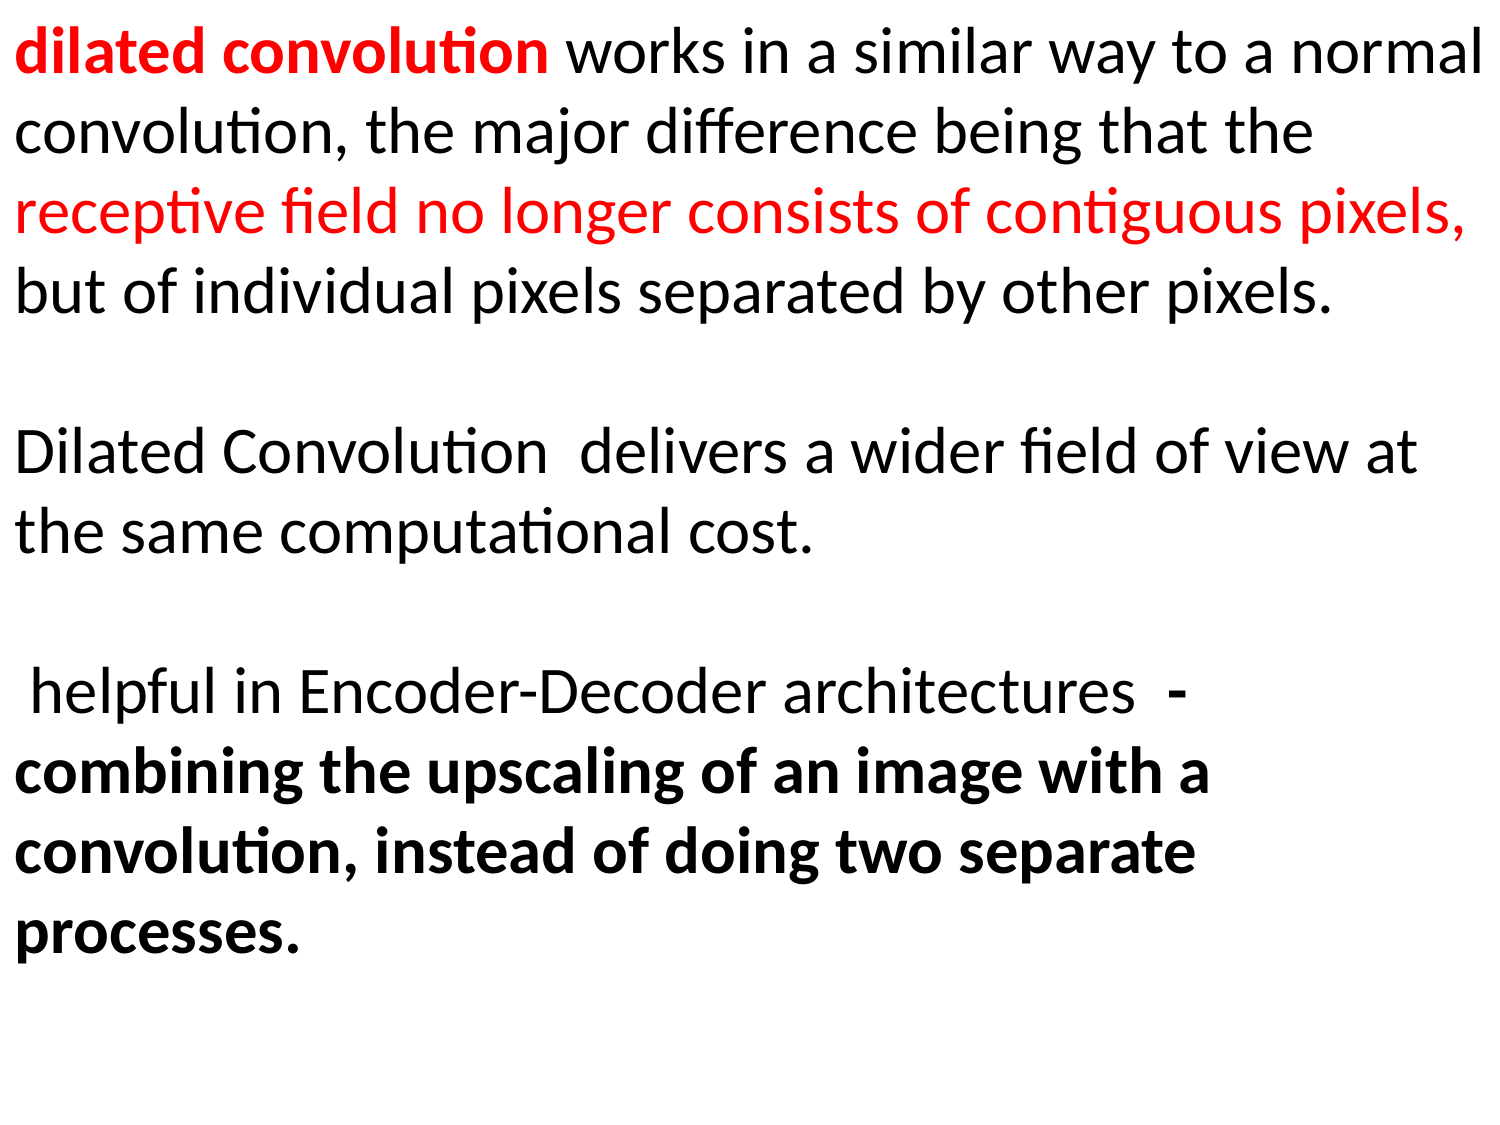

dilated convolution works in a similar way to a normal convolution, the major difference being that the receptive field no longer consists of contiguous pixels, but of individual pixels separated by other pixels.

Dilated Convolution  delivers a wider field of view at the same computational cost.

 helpful in Encoder-Decoder architectures  - combining the upscaling of an image with a convolution, instead of doing two separate processes.